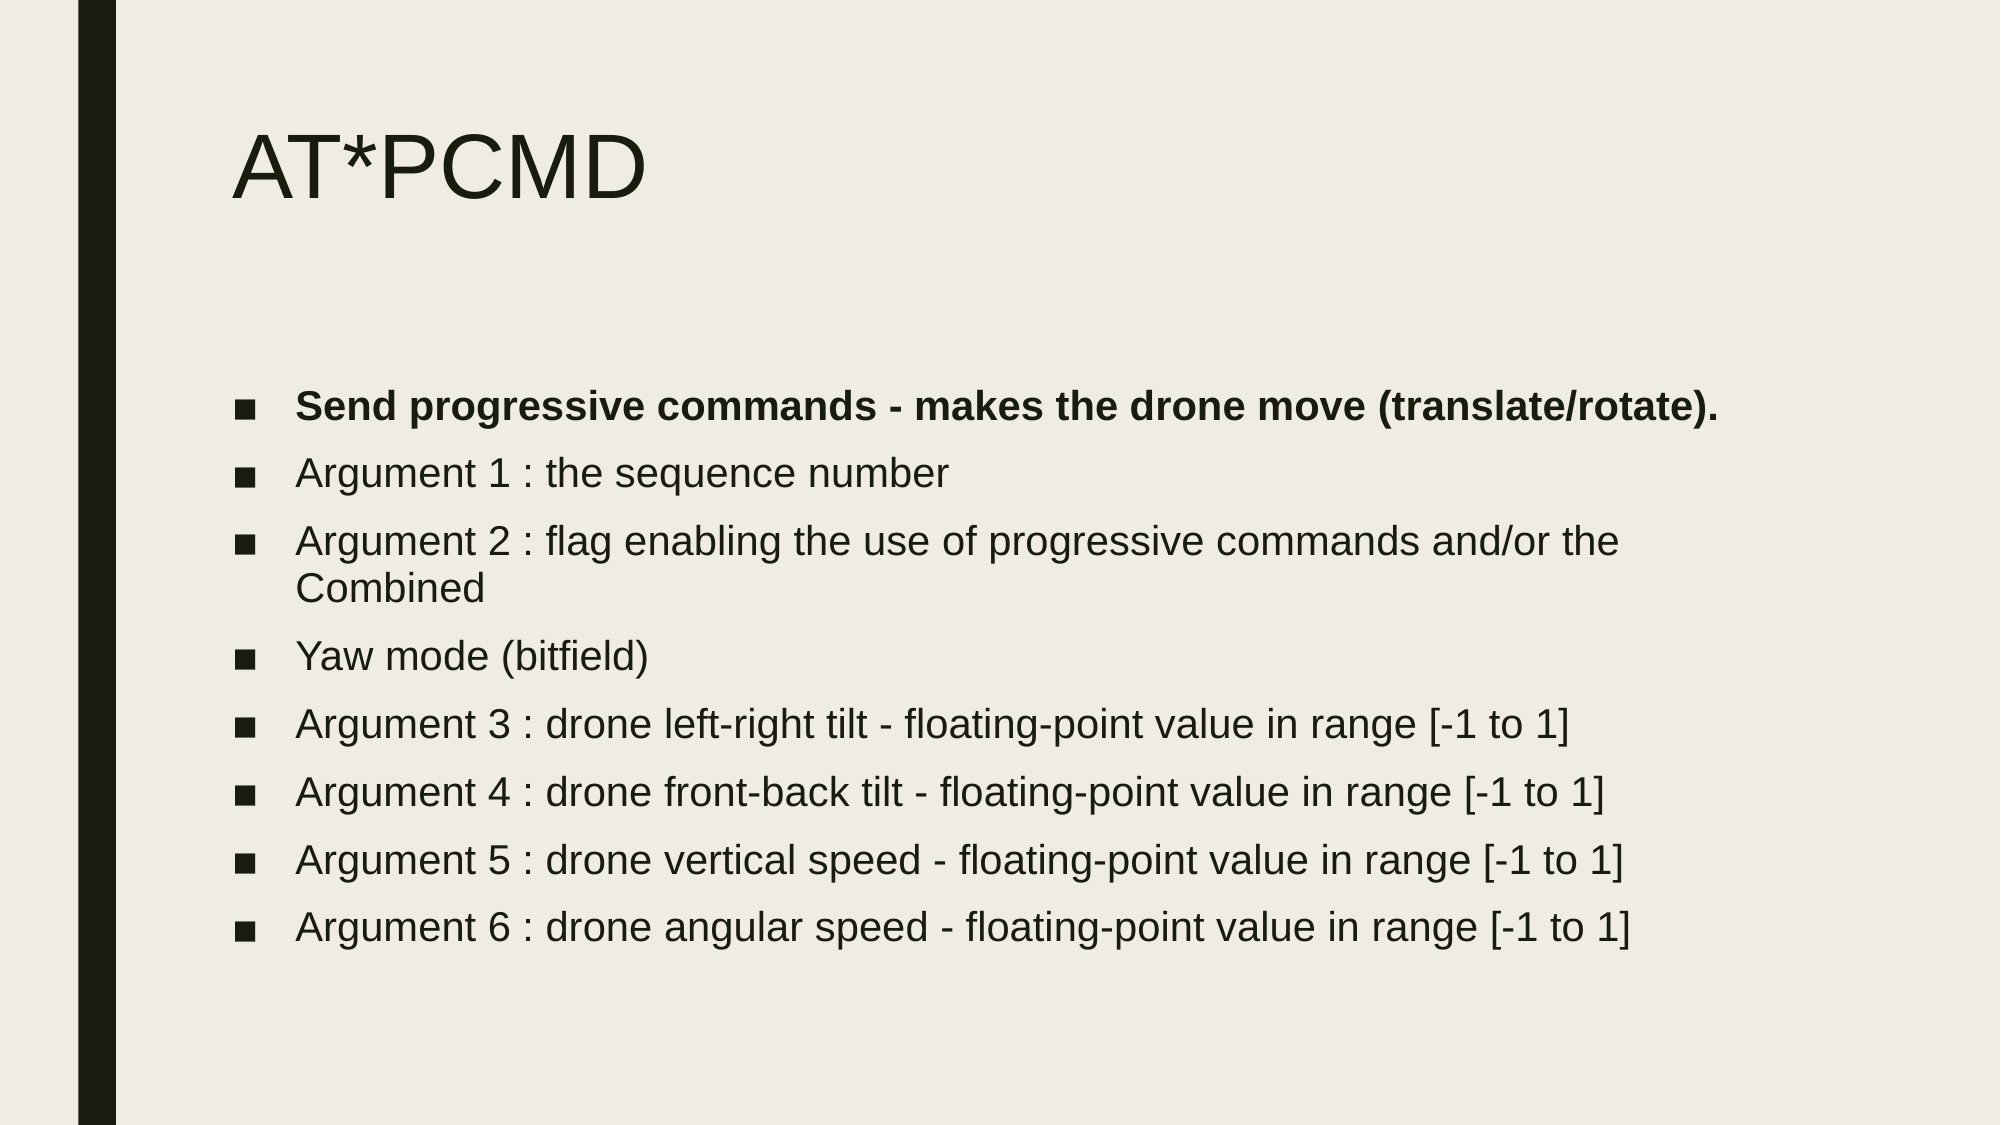

# AT*PCMD
Send progressive commands - makes the drone move (translate/rotate).
Argument 1 : the sequence number
Argument 2 : flag enabling the use of progressive commands and/or the Combined
Yaw mode (bitfield)
Argument 3 : drone left-right tilt - floating-point value in range [-1 to 1]
Argument 4 : drone front-back tilt - floating-point value in range [-1 to 1]
Argument 5 : drone vertical speed - floating-point value in range [-1 to 1]
Argument 6 : drone angular speed - floating-point value in range [-1 to 1]